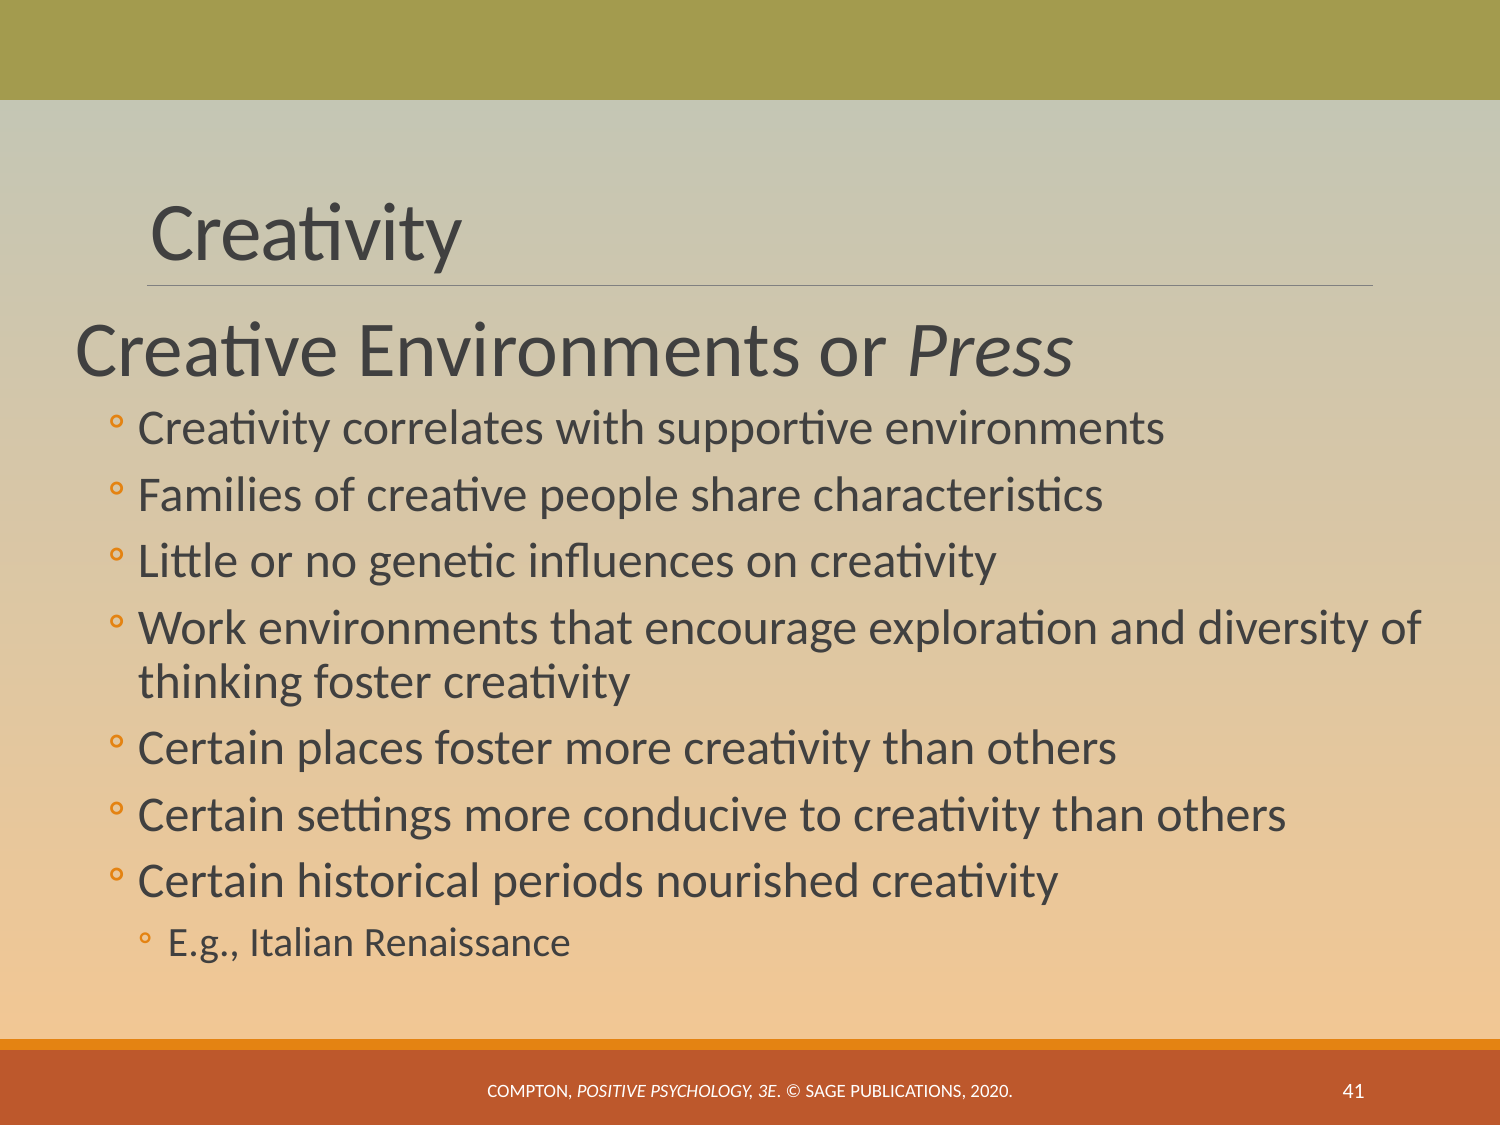

# Creativity
Creative Environments or Press
Creativity correlates with supportive environments
Families of creative people share characteristics
Little or no genetic influences on creativity
Work environments that encourage exploration and diversity of thinking foster creativity
Certain places foster more creativity than others
Certain settings more conducive to creativity than others
Certain historical periods nourished creativity
E.g., Italian Renaissance
Compton, Positive Psychology, 3e. © SAGE Publications, 2020.
41